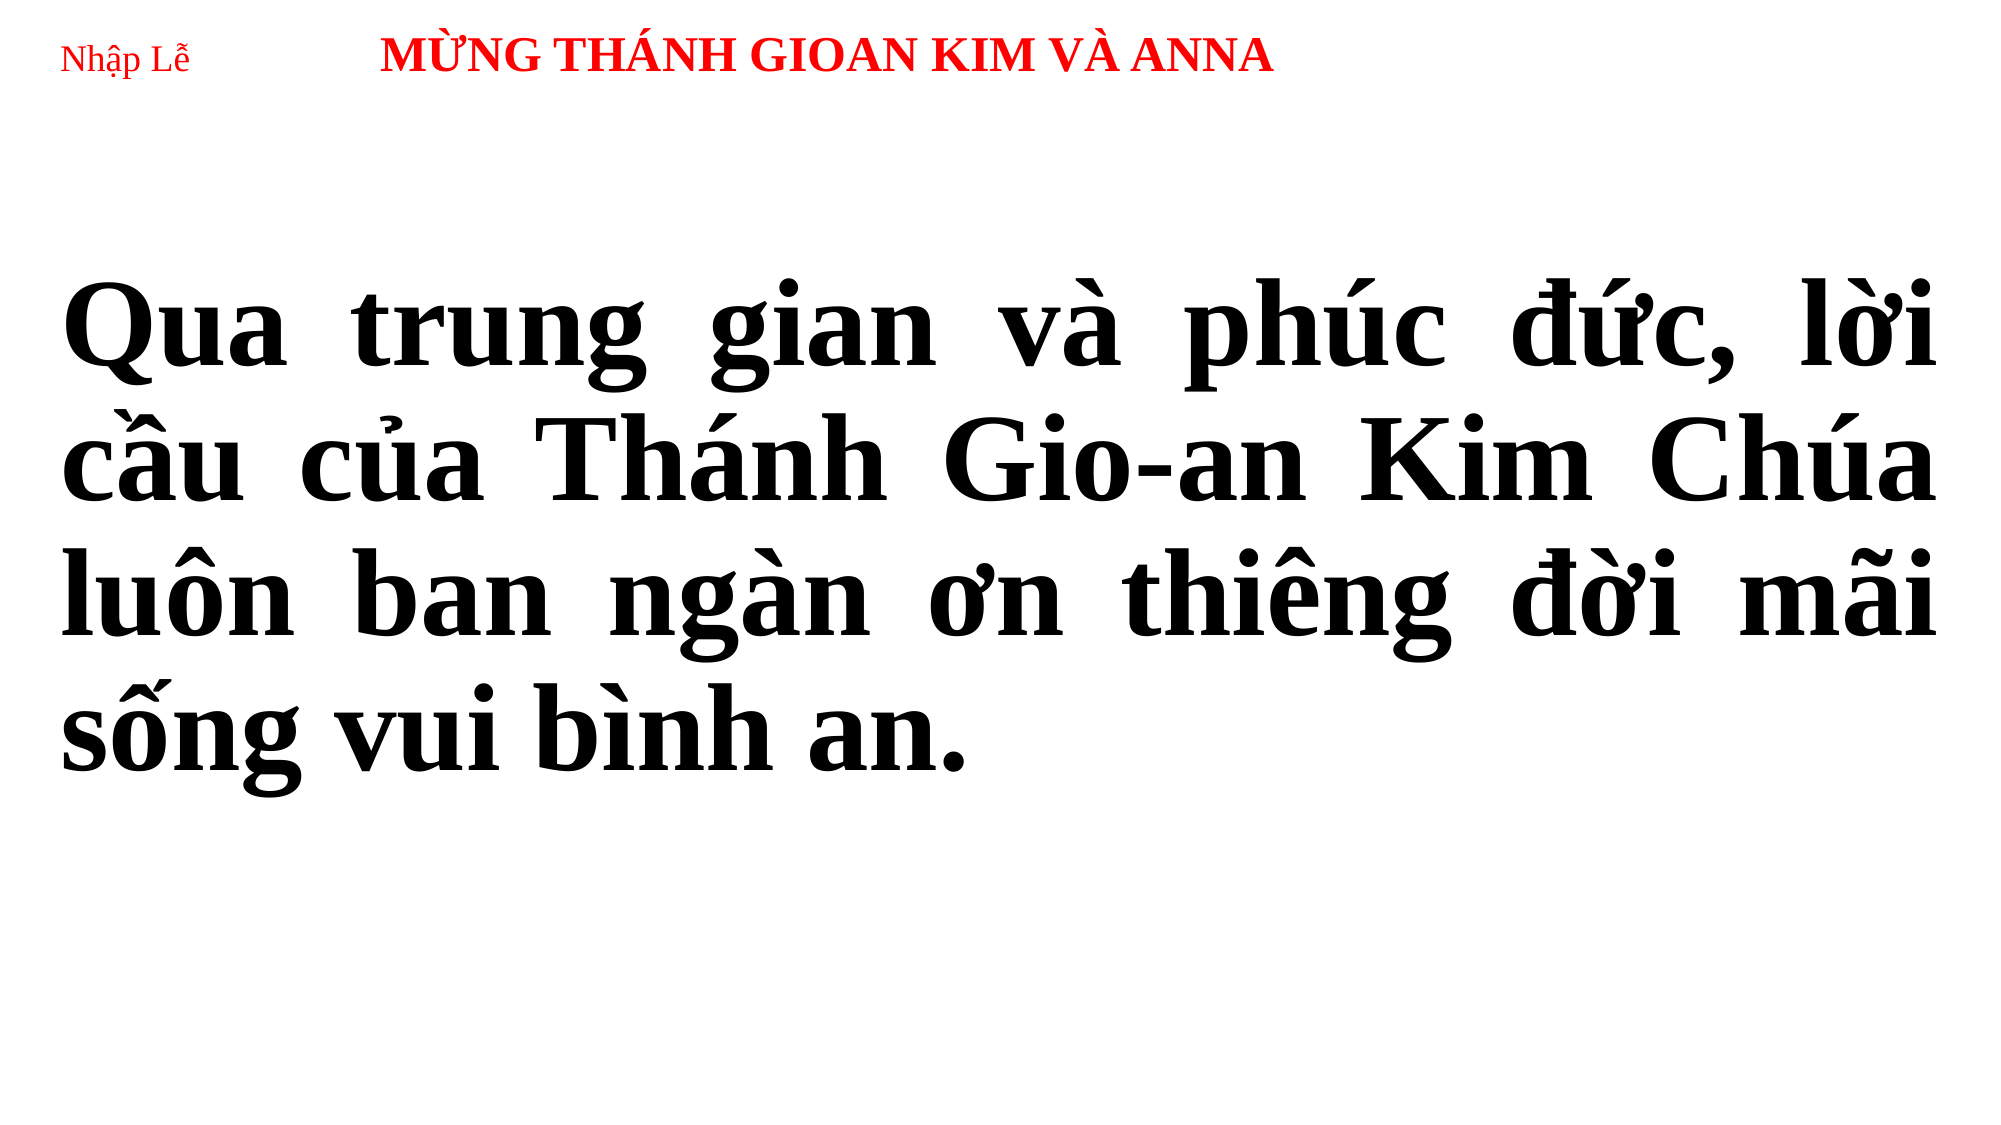

# Nhập Lễ                    MỪNG THÁNH GIOAN KIM VÀ ANNA
Qua trung gian và phúc đức, lời cầu của Thánh Gio-an Kim Chúa luôn ban ngàn ơn thiêng đời mãi sống vui bình an.